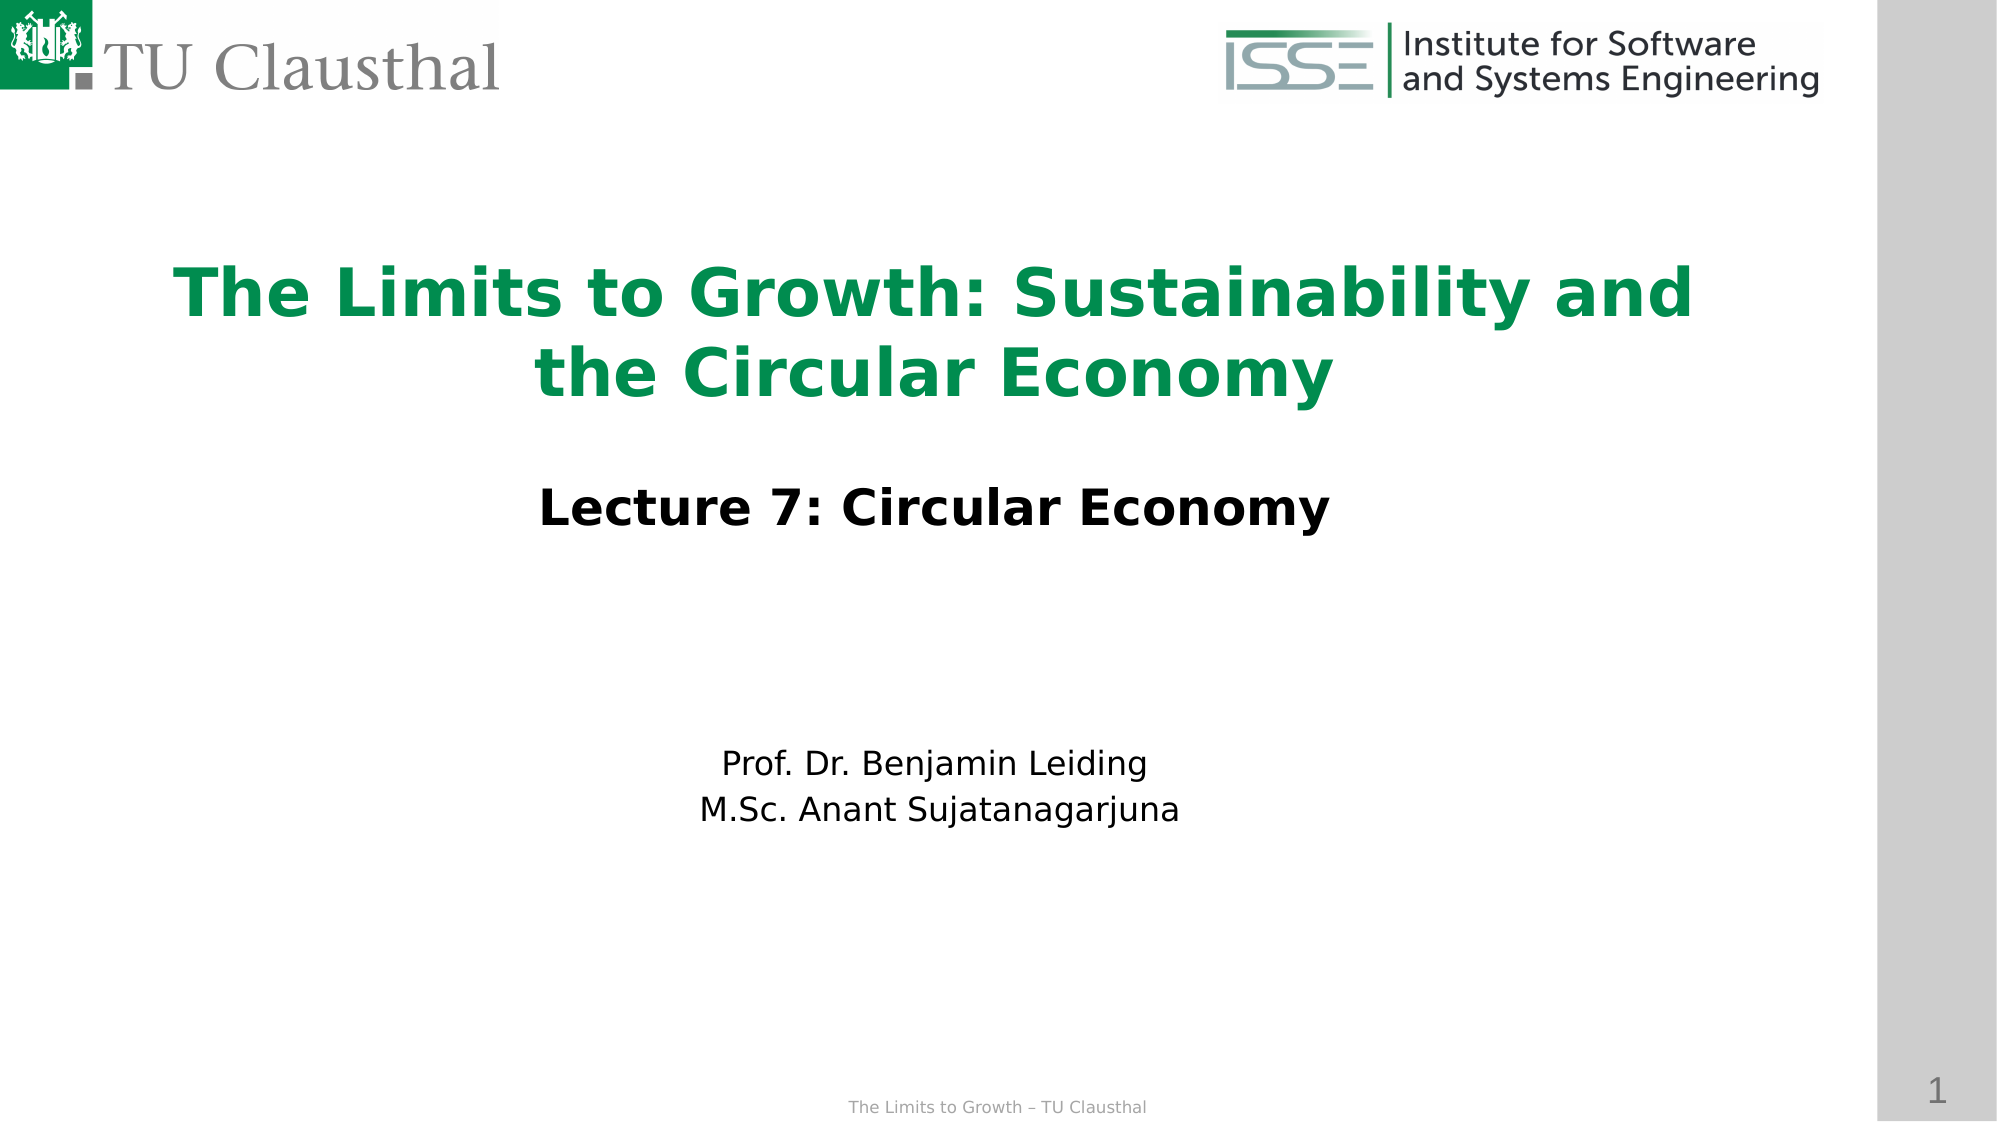

The Limits to Growth: Sustainability and the Circular Economy
Lecture 7: Circular Economy

Prof. Dr. Benjamin Leiding
 M.Sc. Anant Sujatanagarjuna